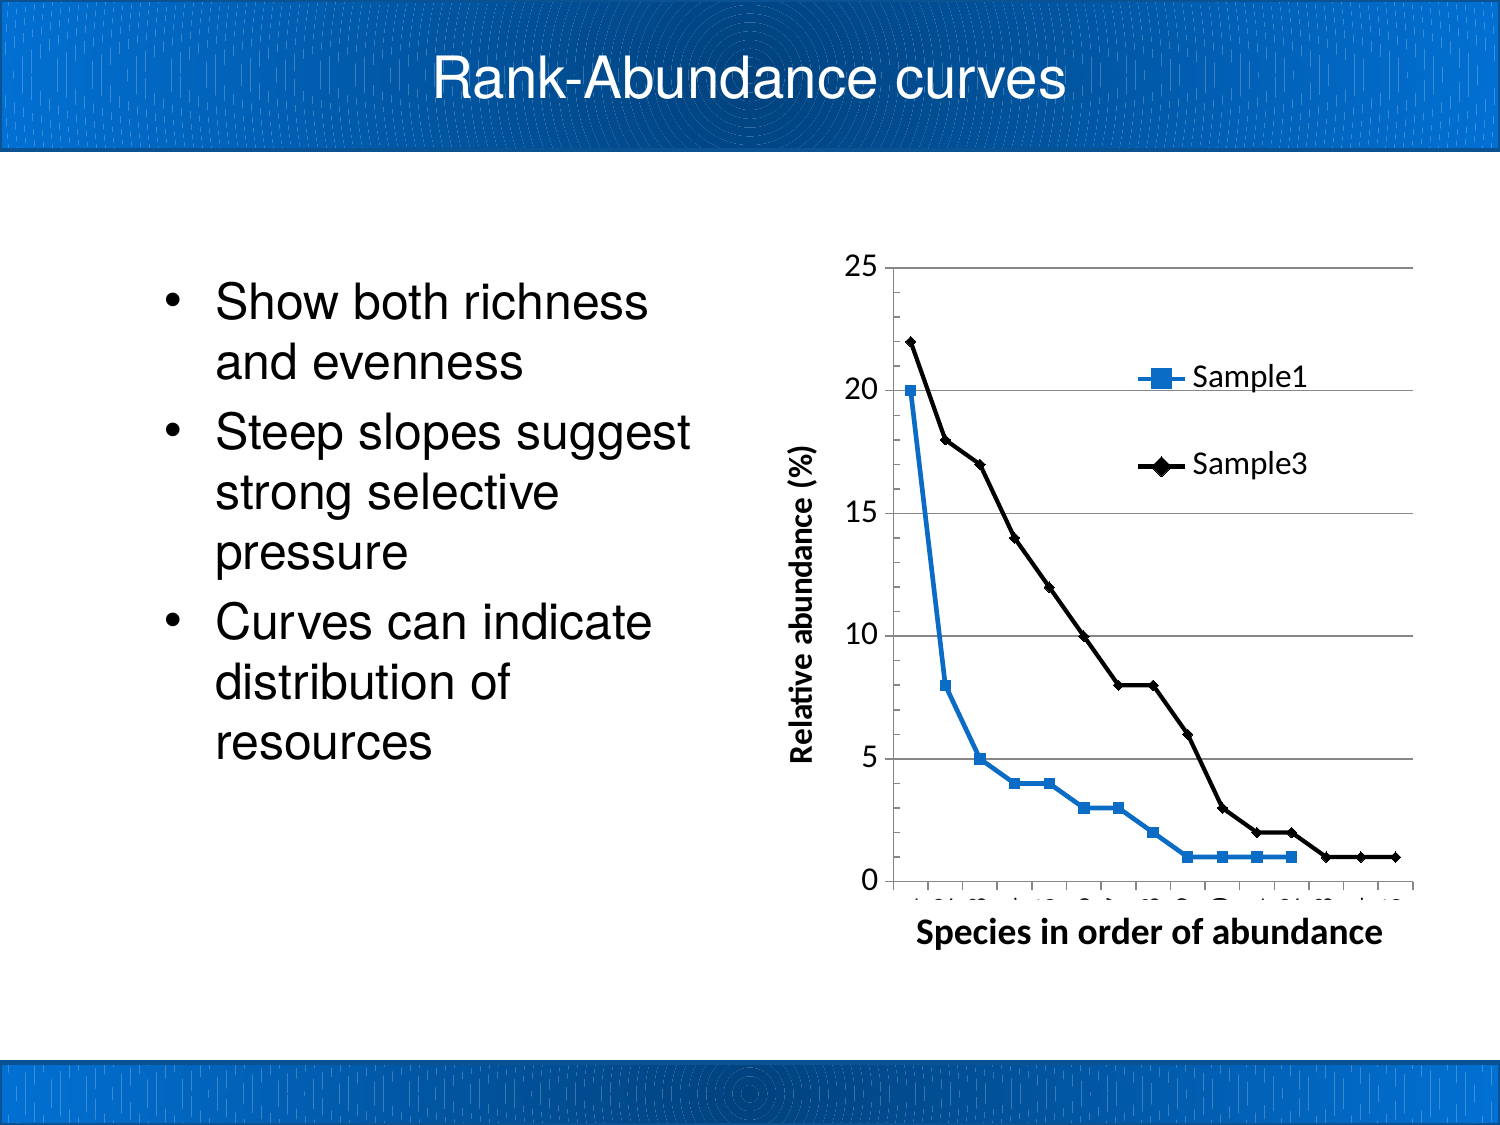

# Rank-Abundance curves

### Chart

| Category | Sample1 | Sample3 |
|---|---|---|
| Sp1 | 20.0 | 22.0 |
| Sp2 | 8.0 | 18.0 |
| Sp3 | 5.0 | 17.0 |
| Sp4 | 4.0 | 14.0 |
| Sp5 | 4.0 | 12.0 |
| Sp6 | 3.0 | 10.0 |
| Sp7 | 3.0 | 8.0 |
| Sp8 | 2.0 | 8.0 |
| Sp9 | 1.0 | 6.0 |
| Sp10 | 1.0 | 3.0 |
| Sp11 | 1.0 | 2.0 |
| Sp12 | 1.0 | 2.0 |
| Sp13 | None | 1.0 |
| Sp14 | None | 1.0 |
| Sp15 | None | 1.0 |
Show both richness and evenness
Steep slopes suggest strong selective  pressure
Curves can indicate distribution of resources
Species in order of abundance